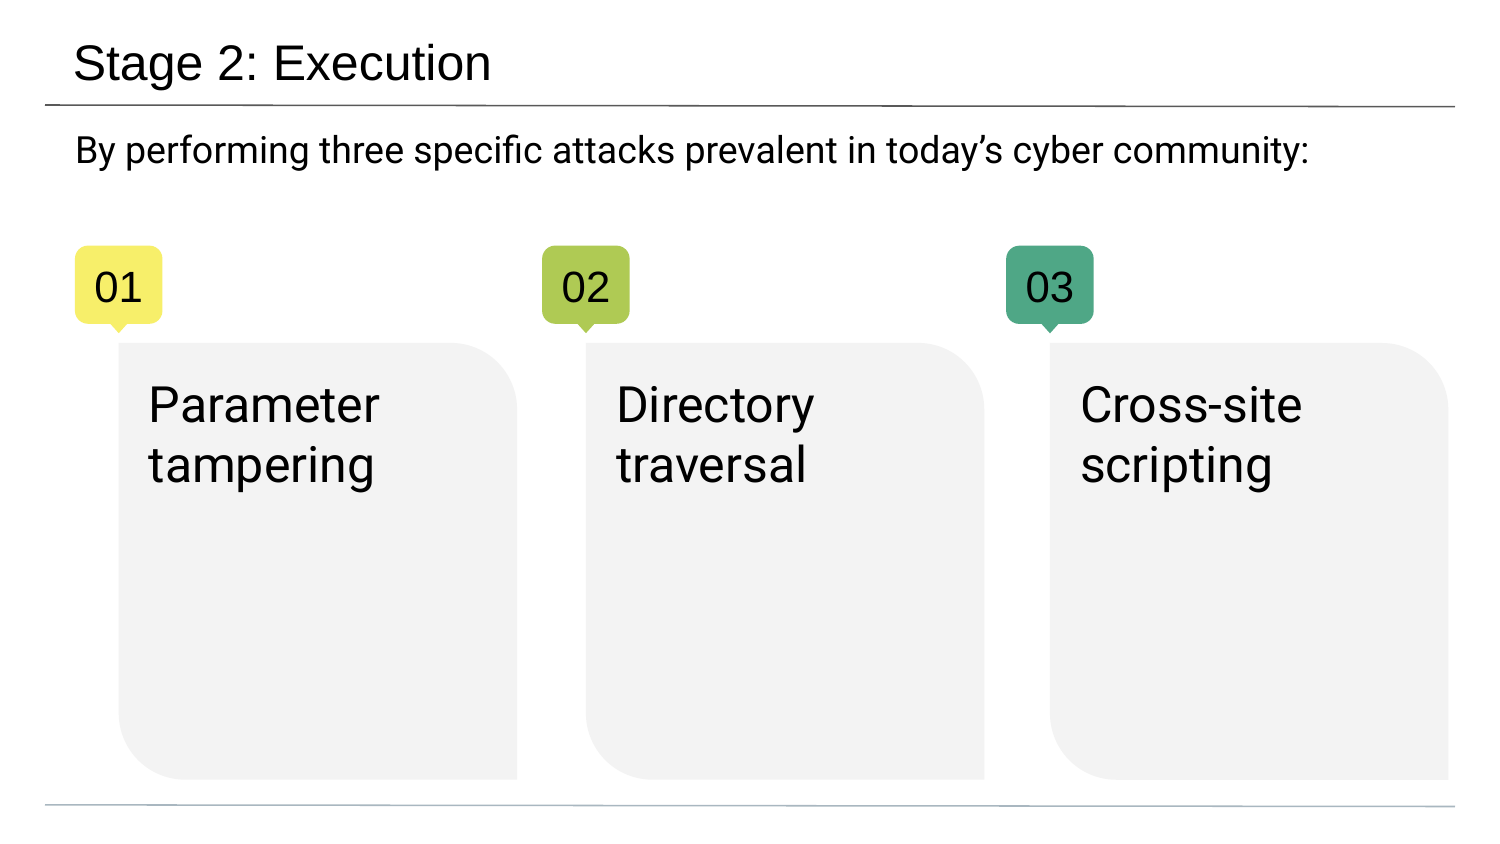

# Stage 2: Execution
By performing three specific attacks prevalent in today’s cyber community:
01

02

03

Parameter tampering
Directory traversal

Cross-site scripting